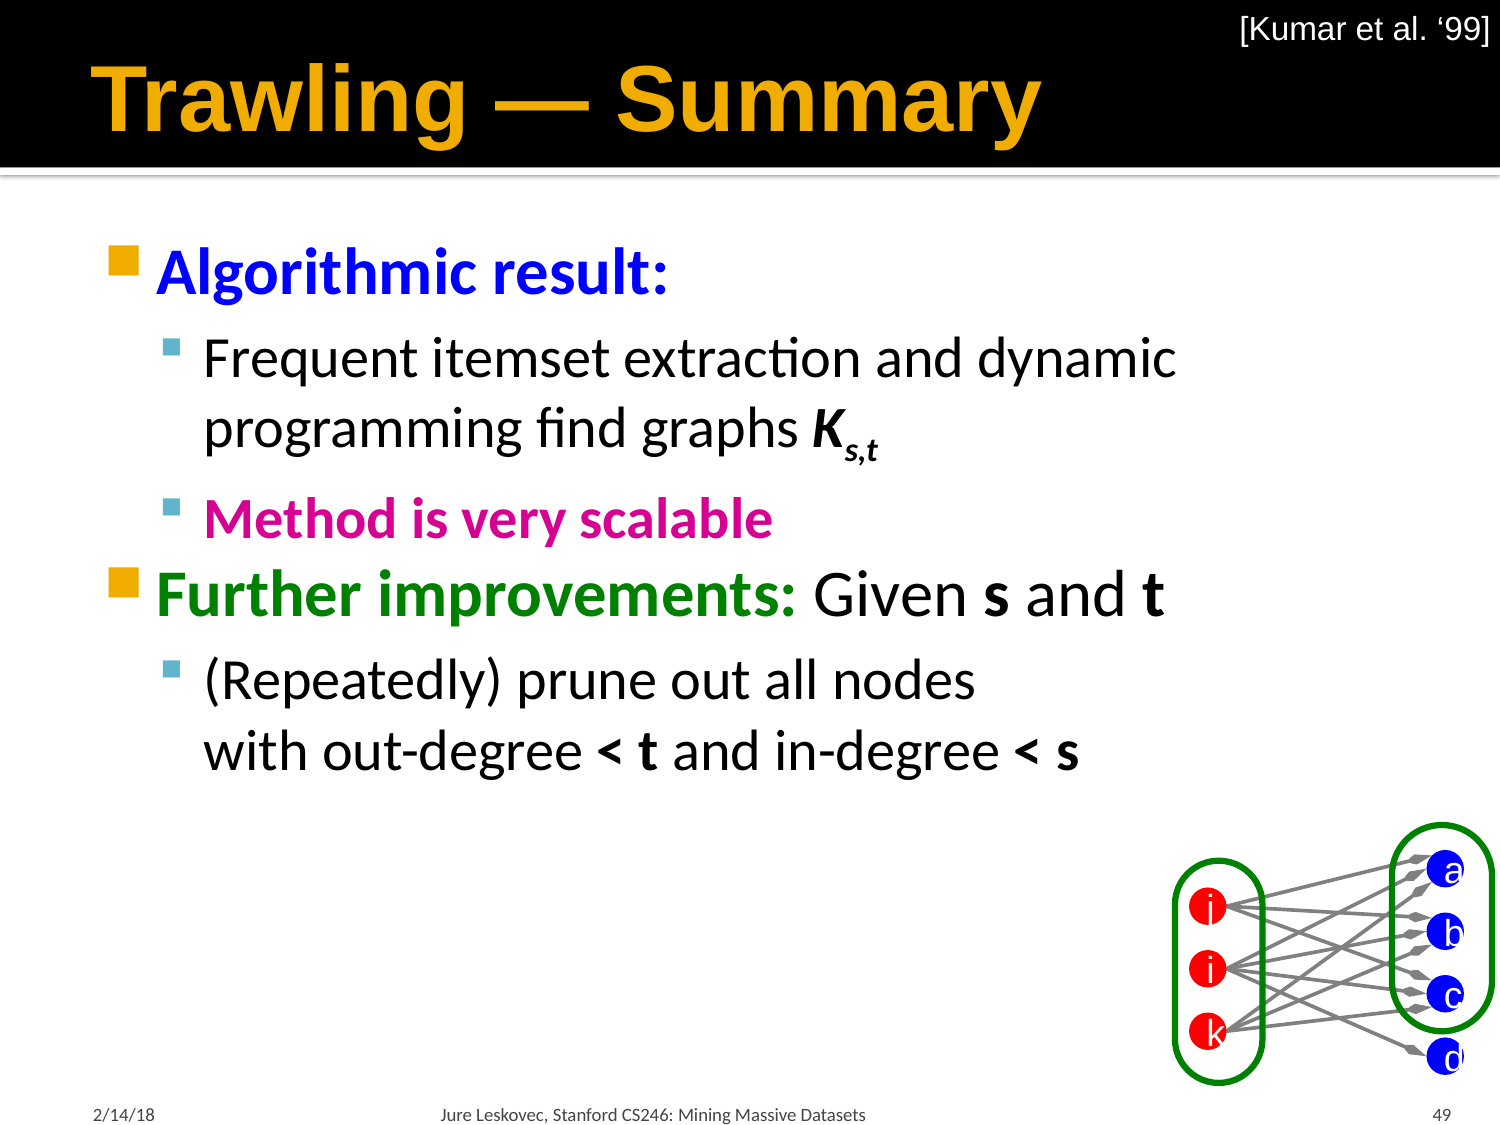

[Kumar et al. ‘99]
# Trawling — Summary
Algorithmic result:
Frequent itemset extraction and dynamic programming find graphs Ks,t
Method is very scalable
Further improvements: Given s and t
(Repeatedly) prune out all nodes
with out-degree < t and in-degree < s

a
j
b
i
c
k
d

2/14/18
Jure Leskovec, Stanford CS246: Mining Massive Datasets
49